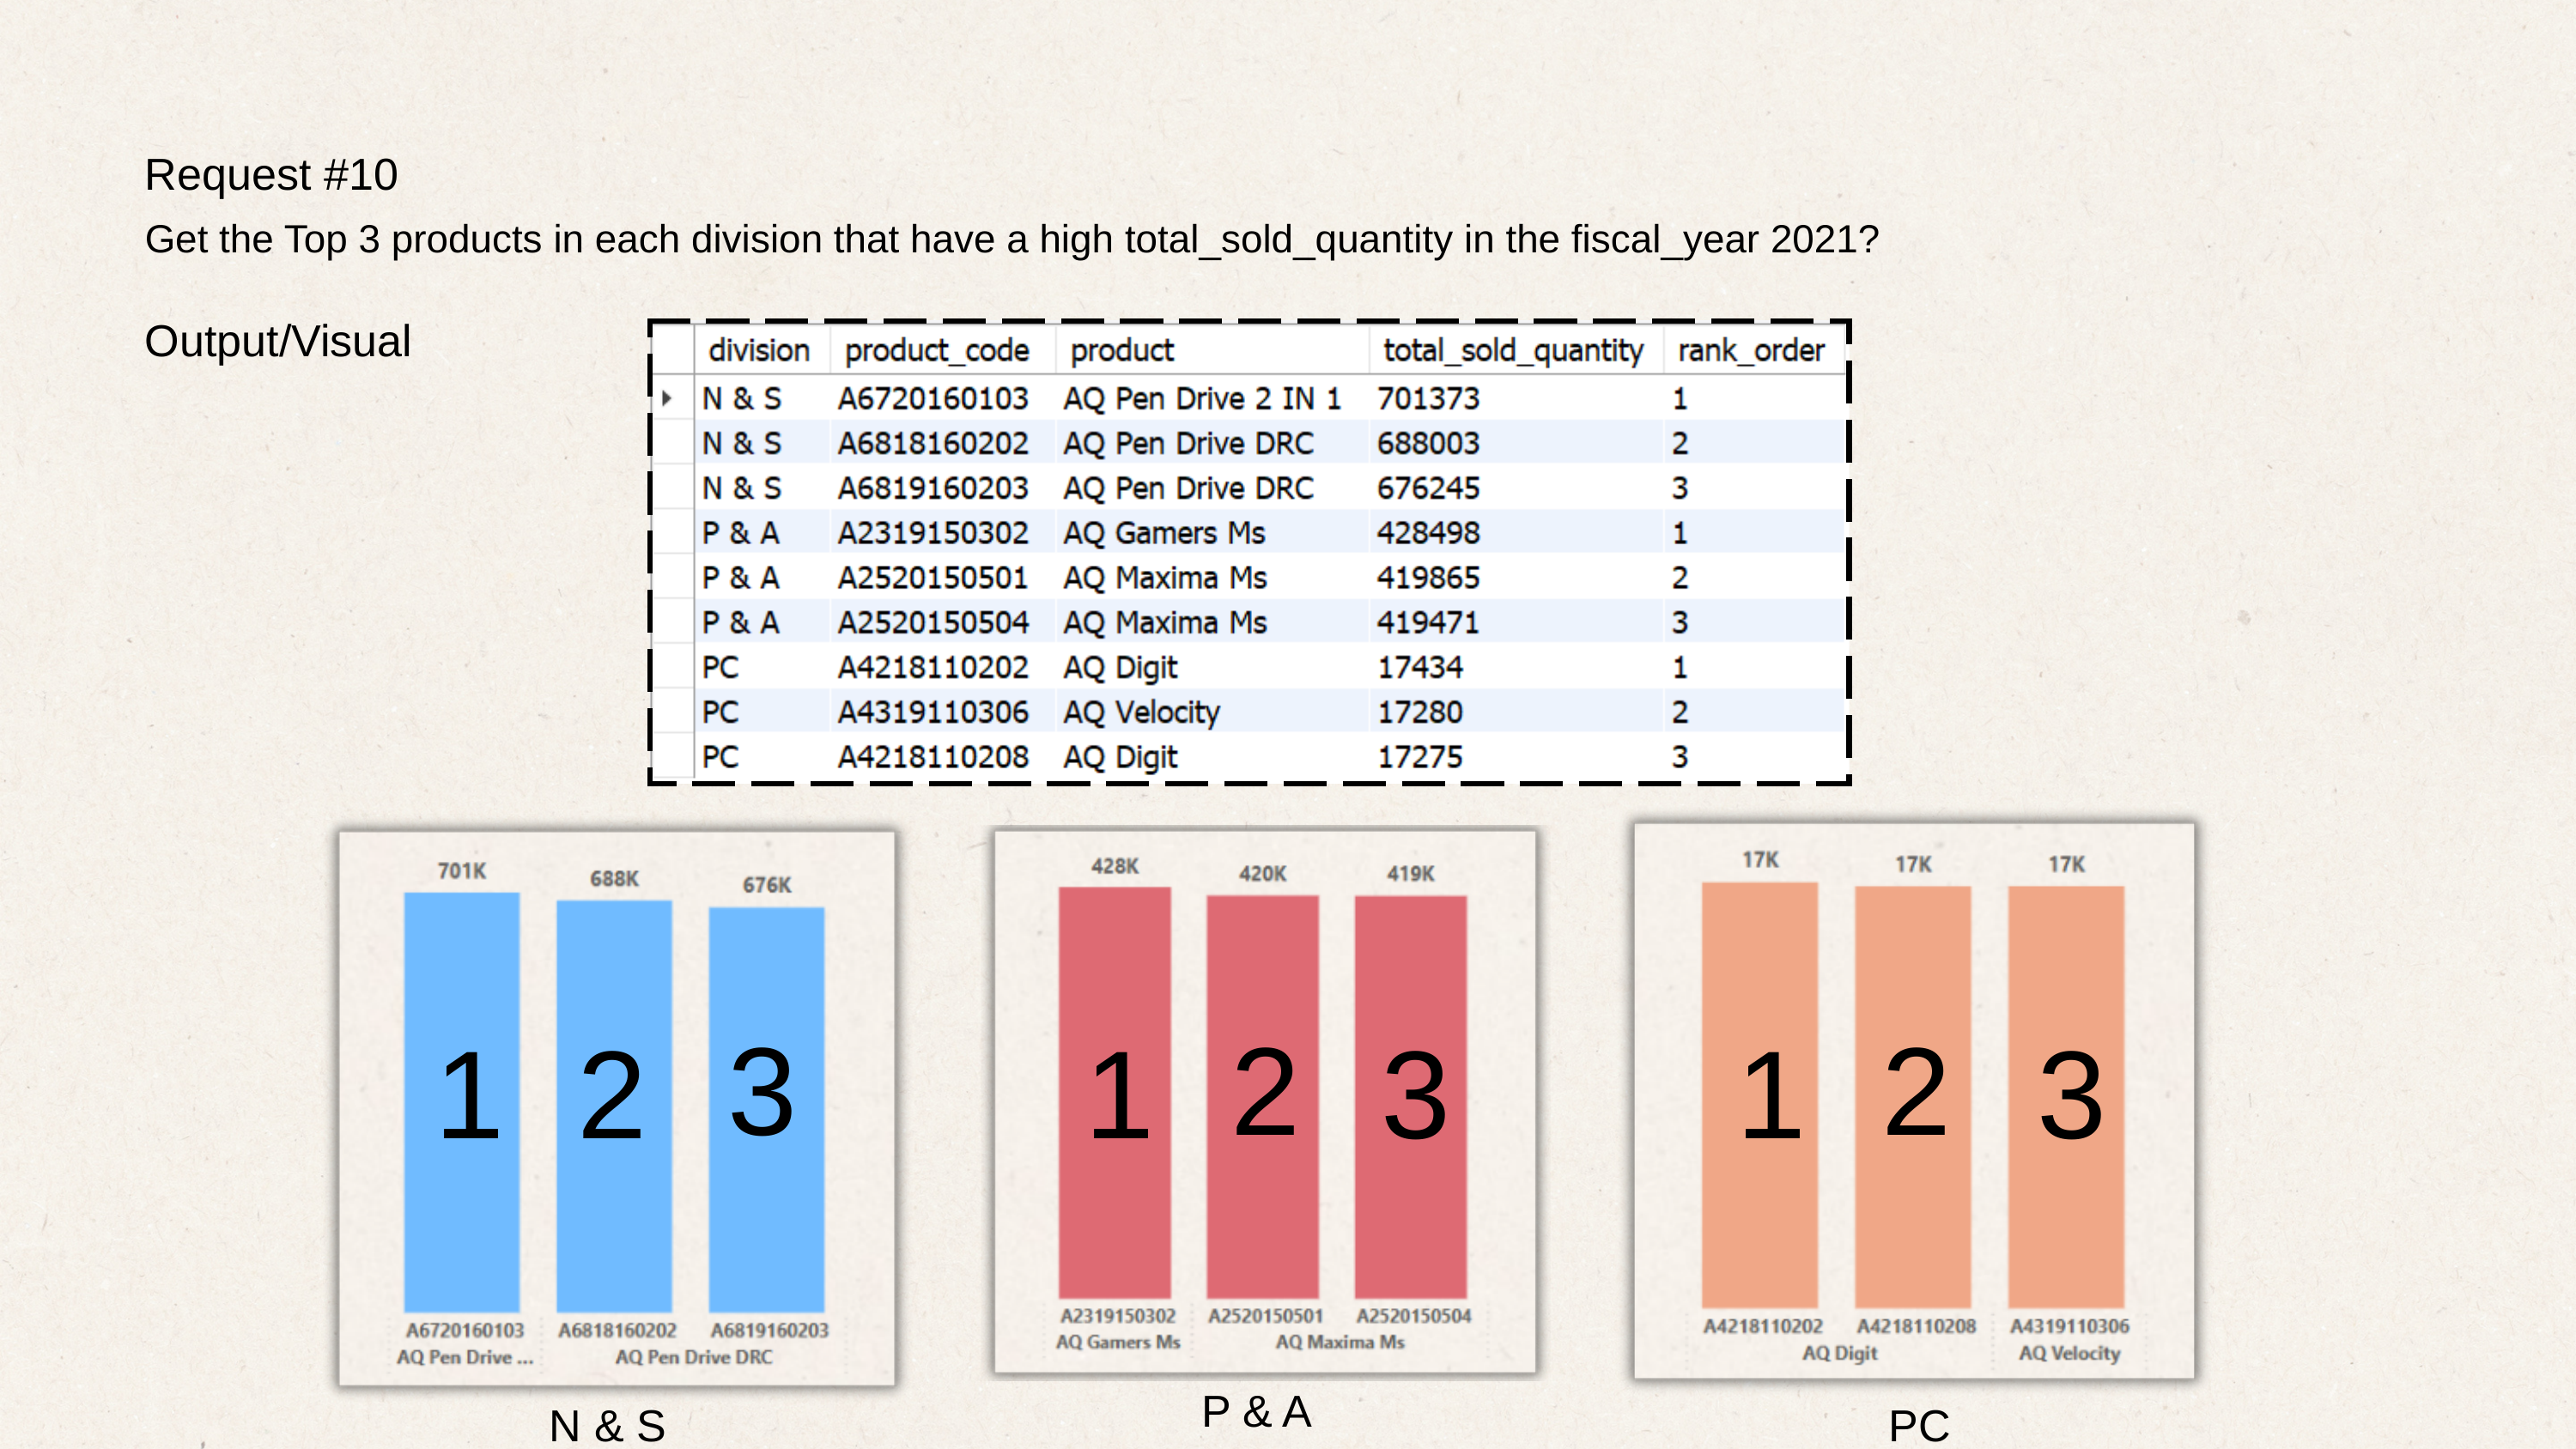

Request #10
Get the Top 3 products in each division that have a high total_sold_quantity in the fiscal_year 2021?
Output/Visual

3
2
2
1
1
2
3
1
3
P & A
N & S
PC